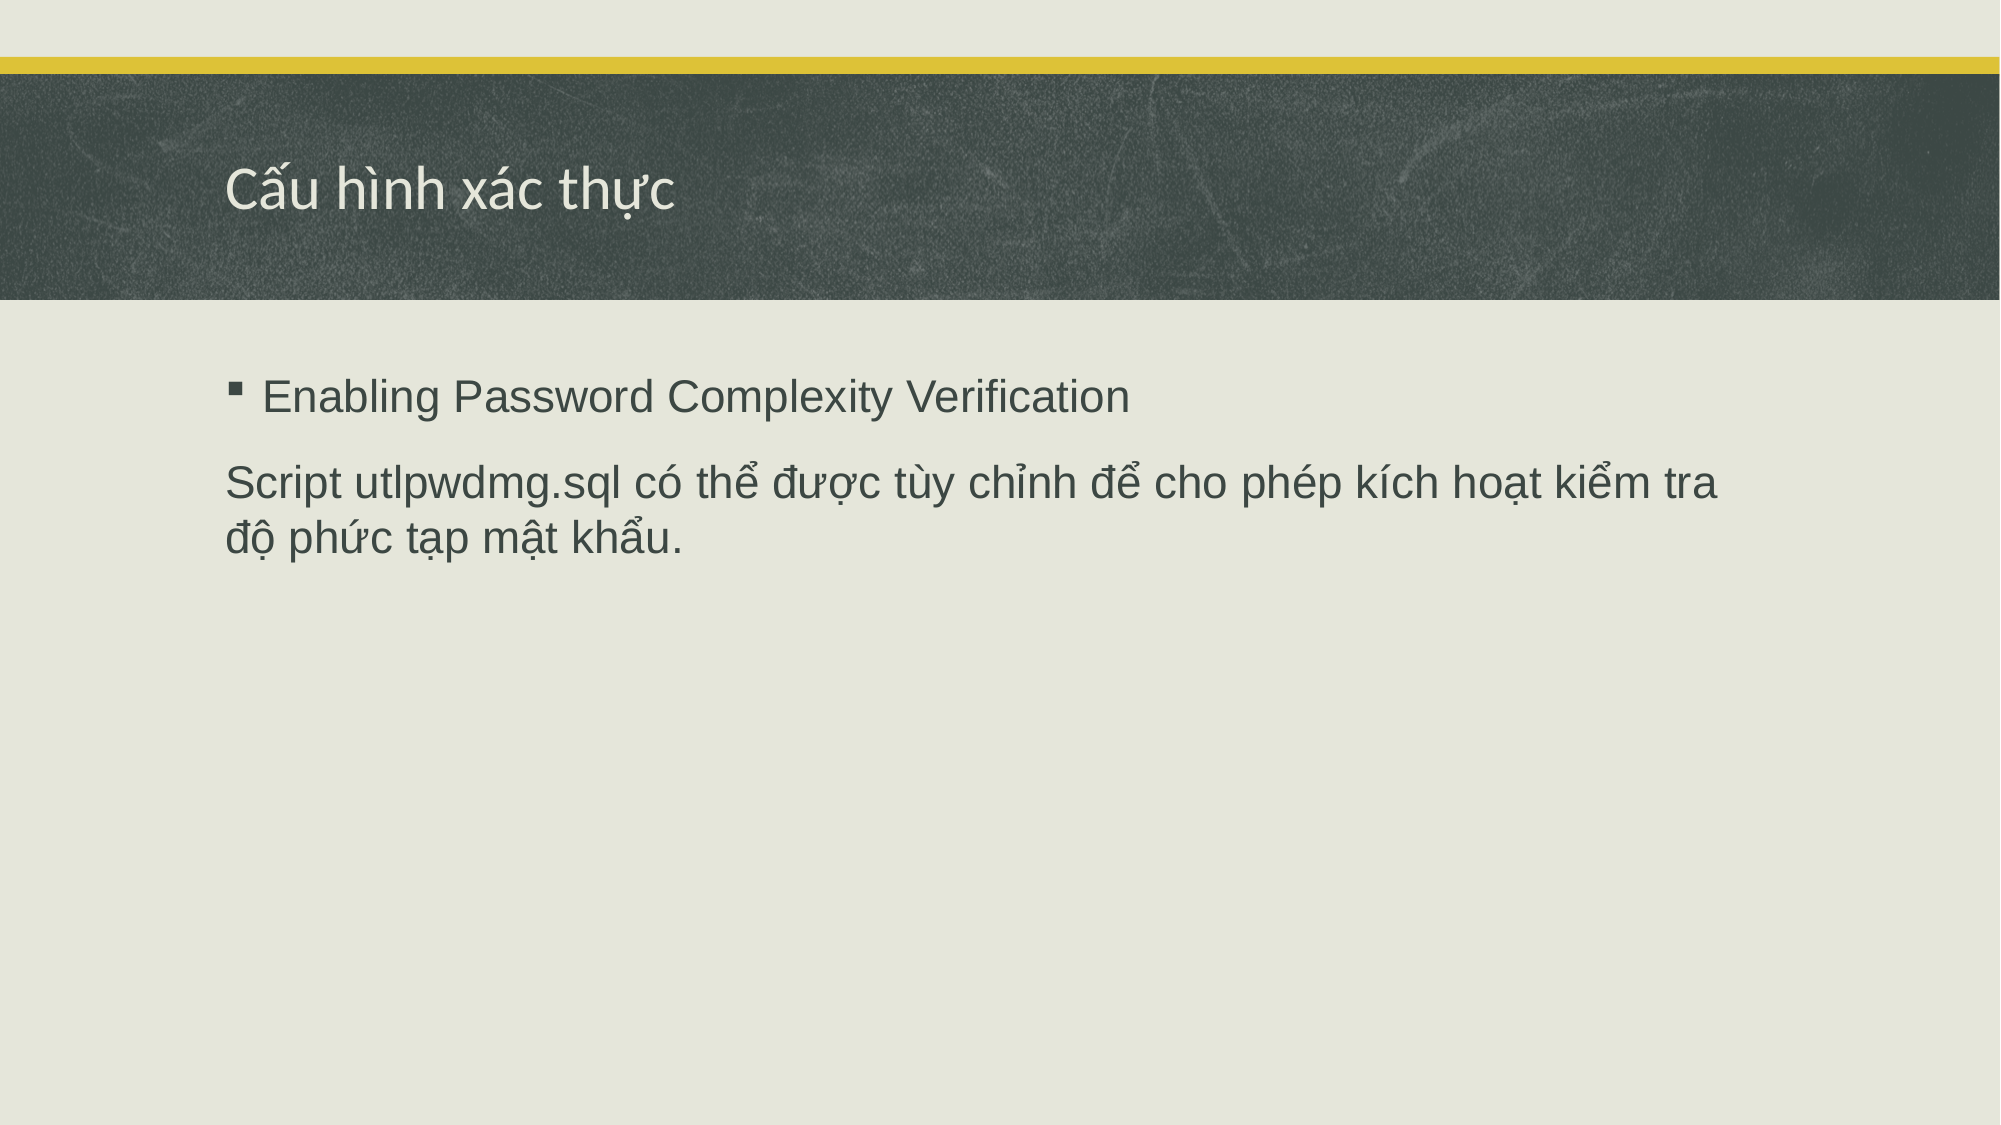

# Cấu hình xác thực
Enabling Password Complexity Verification
Script utlpwdmg.sql có thể được tùy chỉnh để cho phép kích hoạt kiểm tra độ phức tạp mật khẩu.